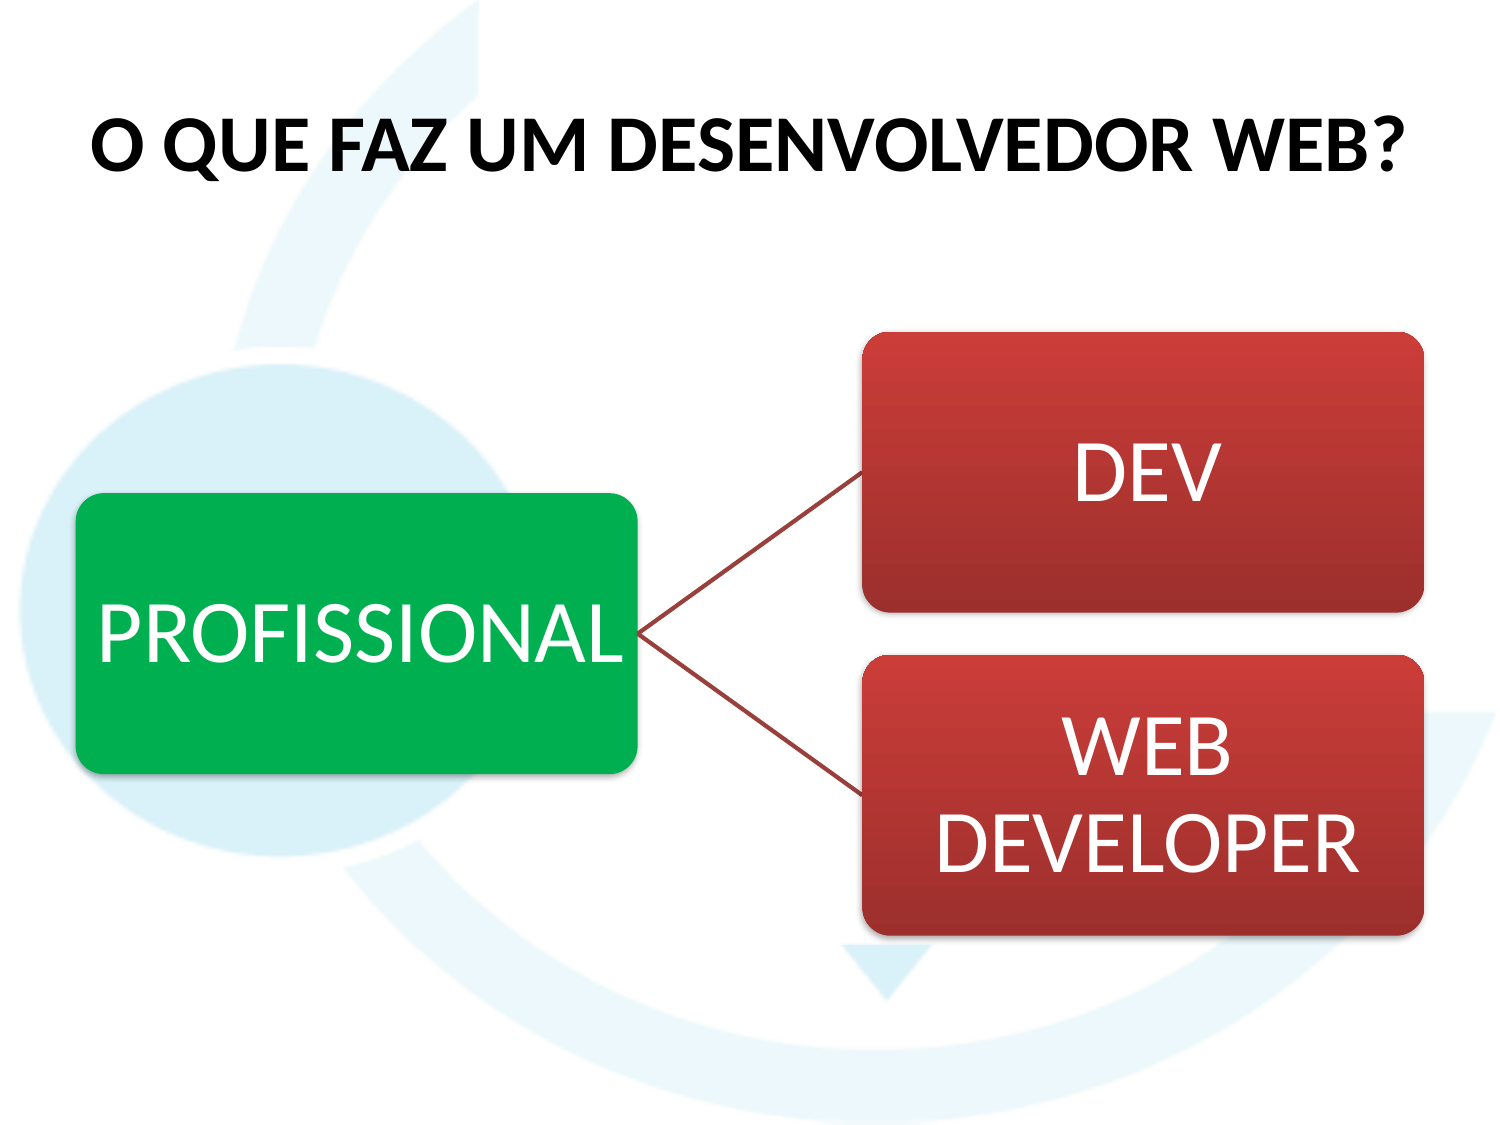

# O QUE FAZ UM DESENVOLVEDOR WEB?
PROFISSIONAL

DEV

WEB DEVELOPER